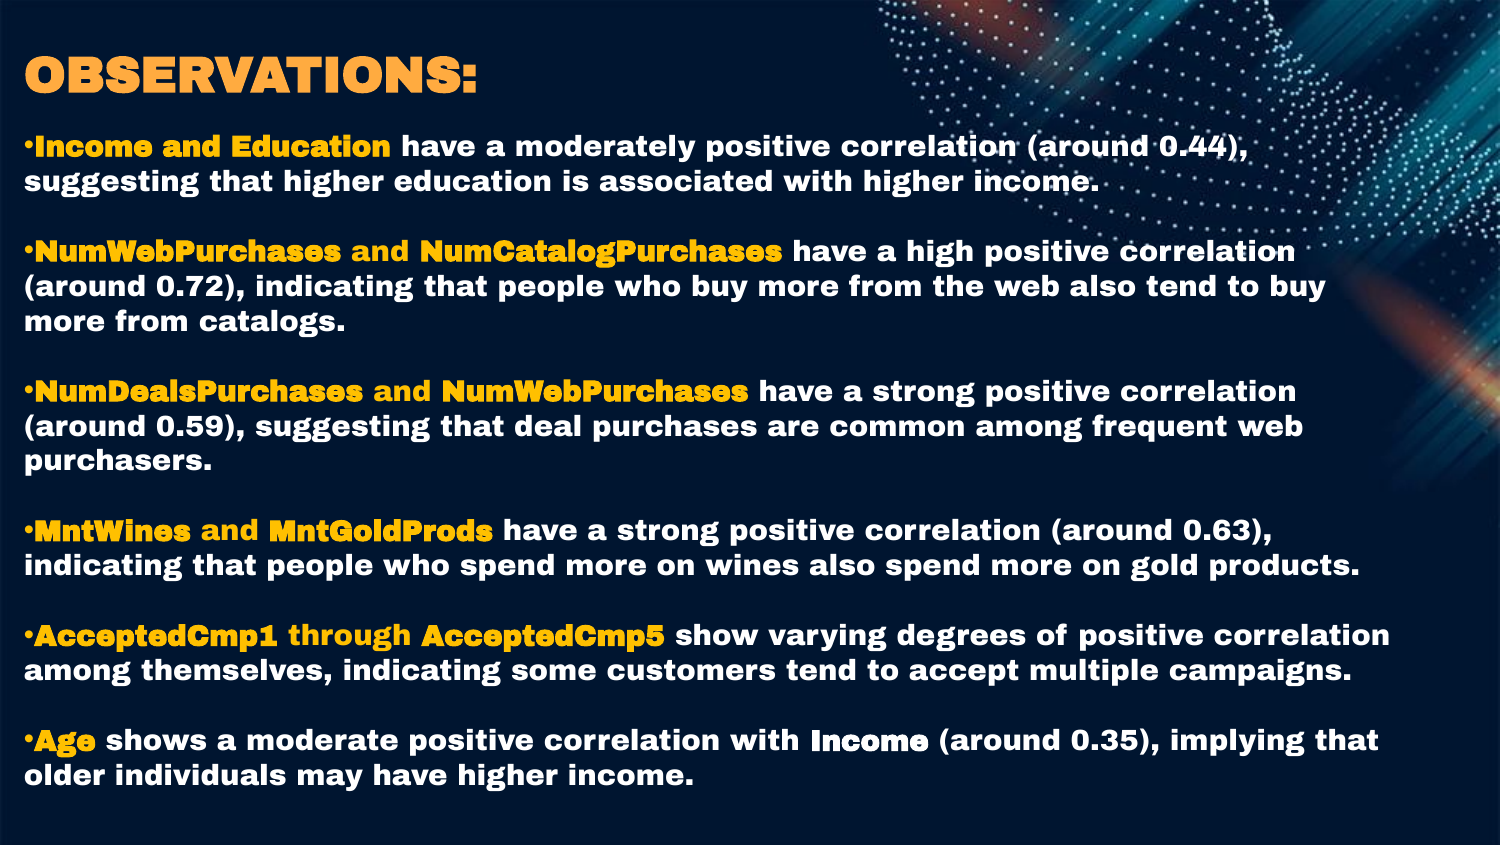

# OBSERVATIONS:
Income and Education have a moderately positive correlation (around 0.44), suggesting that higher education is associated with higher income.

NumWebPurchases and NumCatalogPurchases have a high positive correlation (around 0.72), indicating that people who buy more from the web also tend to buy more from catalogs.

NumDealsPurchases and NumWebPurchases have a strong positive correlation (around 0.59), suggesting that deal purchases are common among frequent web purchasers.

MntWines and MntGoldProds have a strong positive correlation (around 0.63), indicating that people who spend more on wines also spend more on gold products.

AcceptedCmp1 through AcceptedCmp5 show varying degrees of positive correlation among themselves, indicating some customers tend to accept multiple campaigns.

Age shows a moderate positive correlation with Income (around 0.35), implying that older individuals may have higher income.